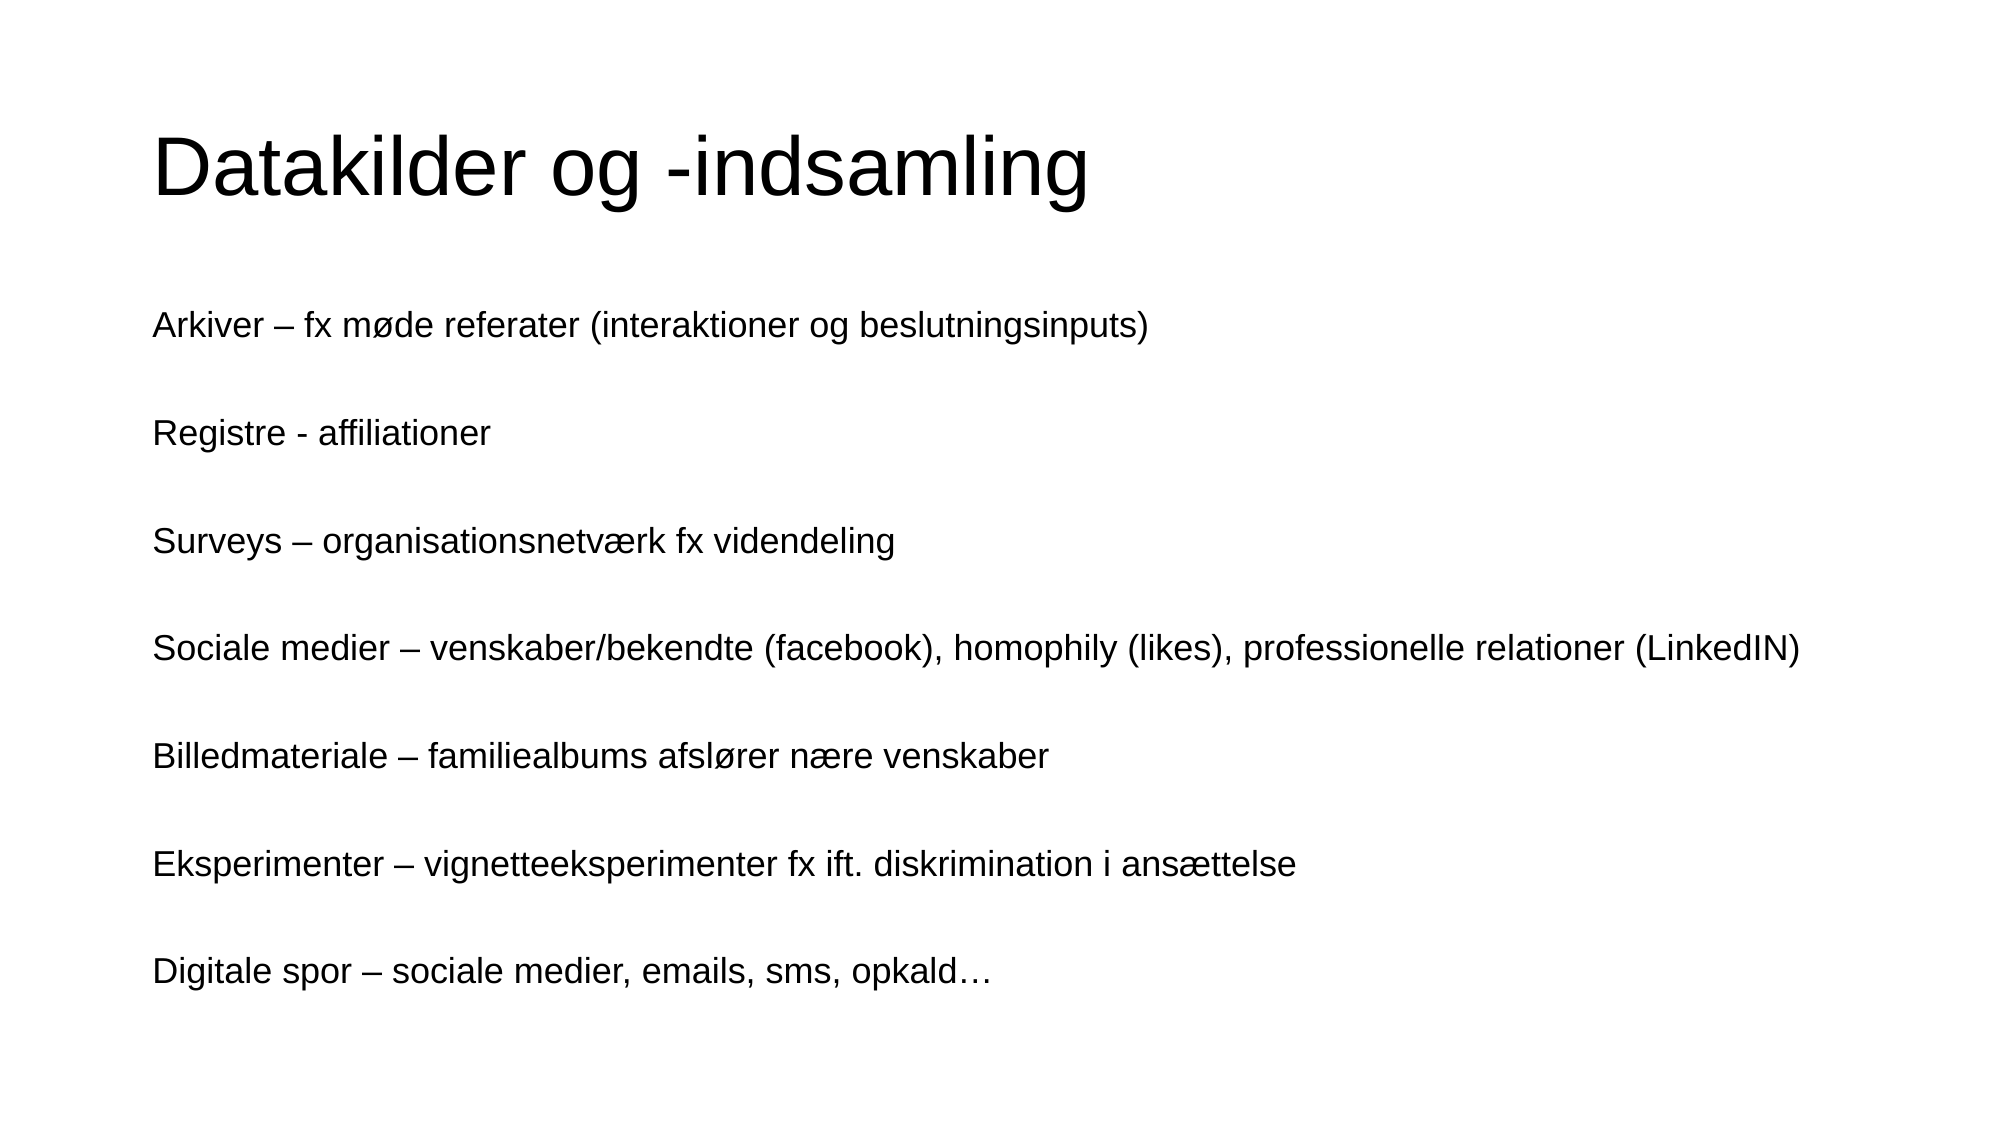

# Datakilder og -indsamling
Arkiver – fx møde referater (interaktioner og beslutningsinputs)

Registre - affiliationer

Surveys – organisationsnetværk fx videndeling

Sociale medier – venskaber/bekendte (facebook), homophily (likes), professionelle relationer (LinkedIN)

Billedmateriale – familiealbums afslører nære venskaber

Eksperimenter – vignetteeksperimenter fx ift. diskrimination i ansættelse

Digitale spor – sociale medier, emails, sms, opkald…